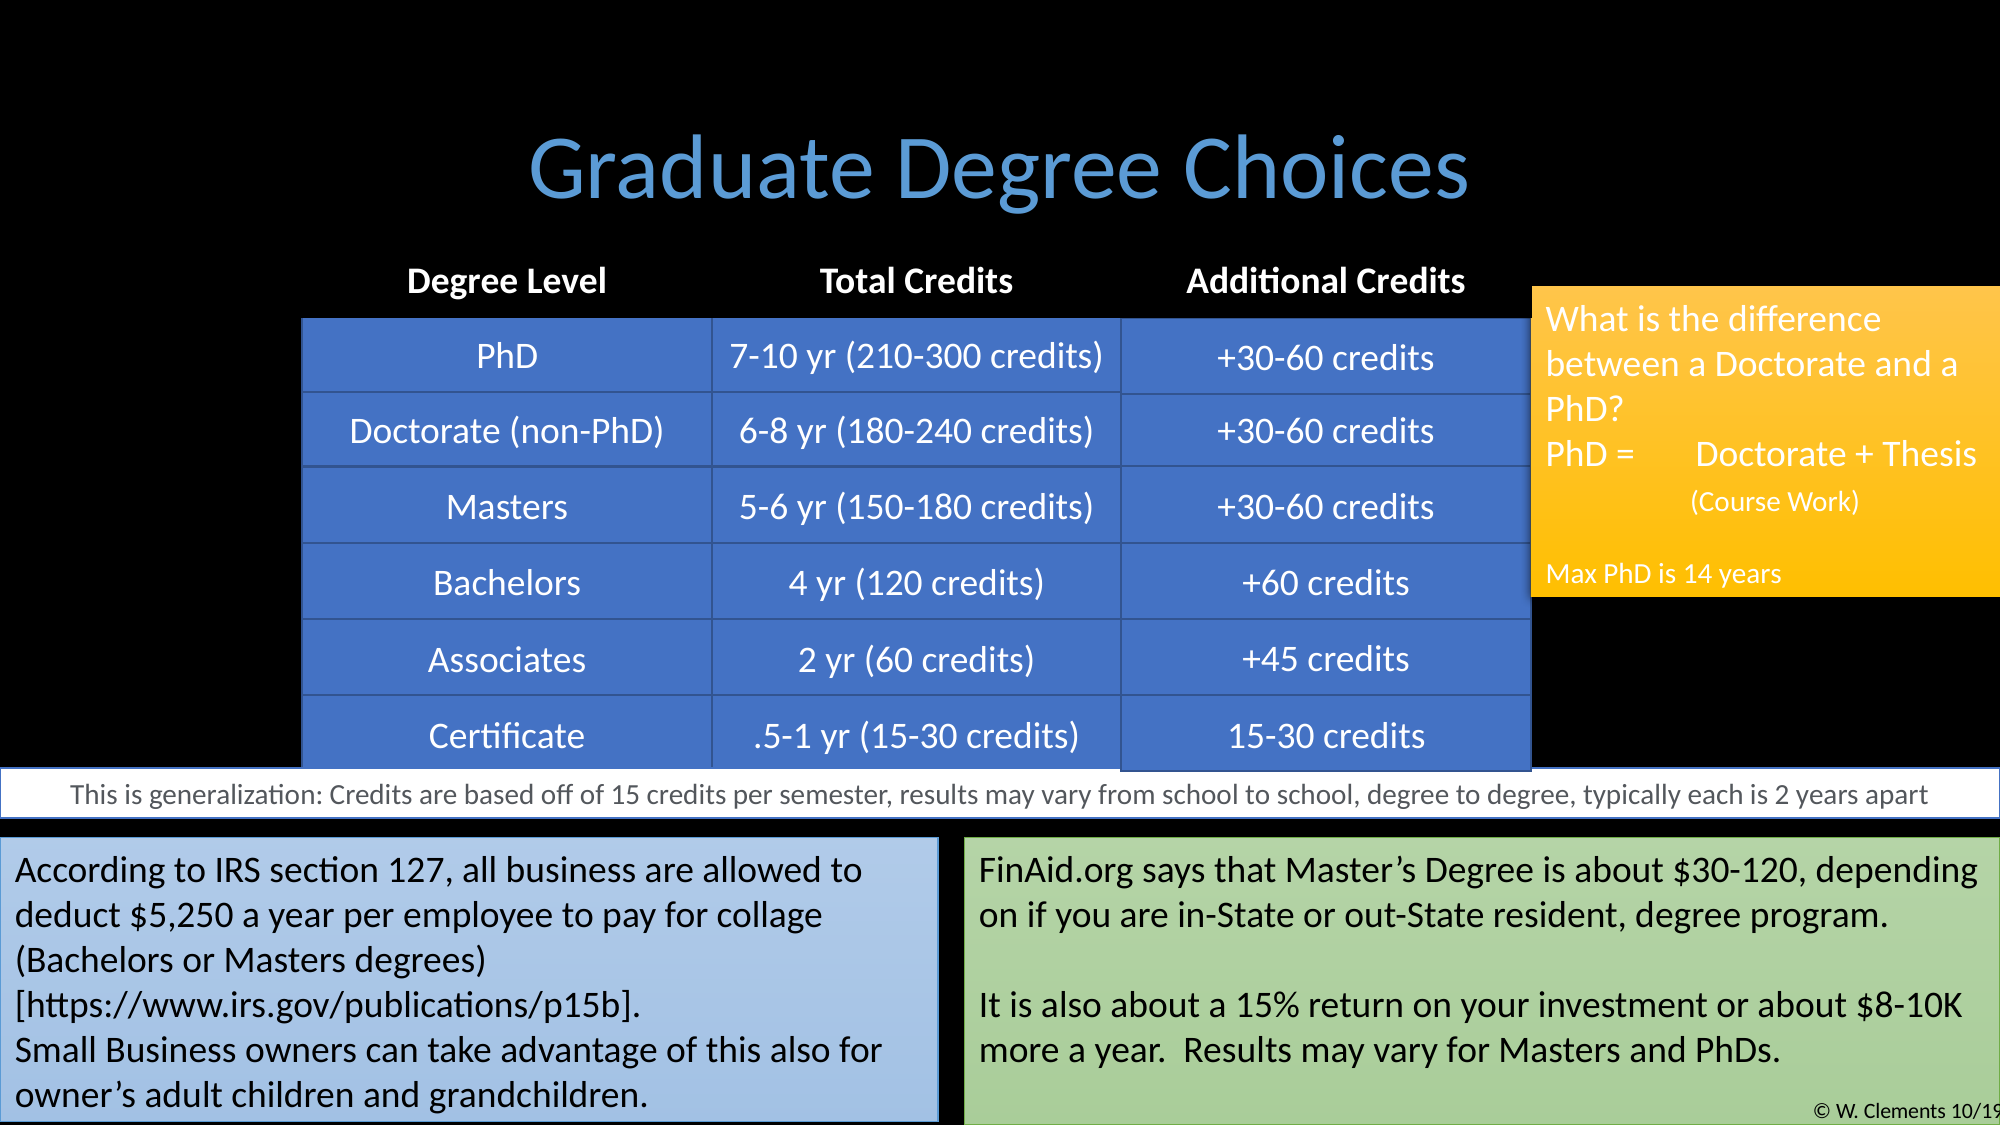

# Graduate Degree Choices
Additional Credits
Total Credits
Degree Level
What is the difference between a Doctorate and a PhD?
PhD = 	Doctorate + Thesis
                 (Course Work)

Max PhD is 14 years
7-10 yr (210-300 credits)
PhD
+30-60 credits
+30-60 credits
6-8 yr (180-240 credits)
Doctorate (non-PhD)
+30-60 credits
5-6 yr (150-180 credits)
Masters
+60 credits
4 yr (120 credits)
Bachelors
+45 credits
2 yr (60 credits)
Associates
15-30 credits
.5-1 yr (15-30 credits)
Certificate
This is generalization: Credits are based off of 15 credits per semester, results may vary from school to school, degree to degree, typically each is 2 years apart
According to IRS section 127, all business are allowed to deduct $5,250 a year per employee to pay for collage (Bachelors or Masters degrees) [https://www.irs.gov/publications/p15b].
Small Business owners can take advantage of this also for owner’s adult children and grandchildren.
FinAid.org says that Master’s Degree is about $30-120, depending on if you are in-State or out-State resident, degree program.

It is also about a 15% return on your investment or about $8-10K more a year.  Results may vary for Masters and PhDs.
© W. Clements 10/19